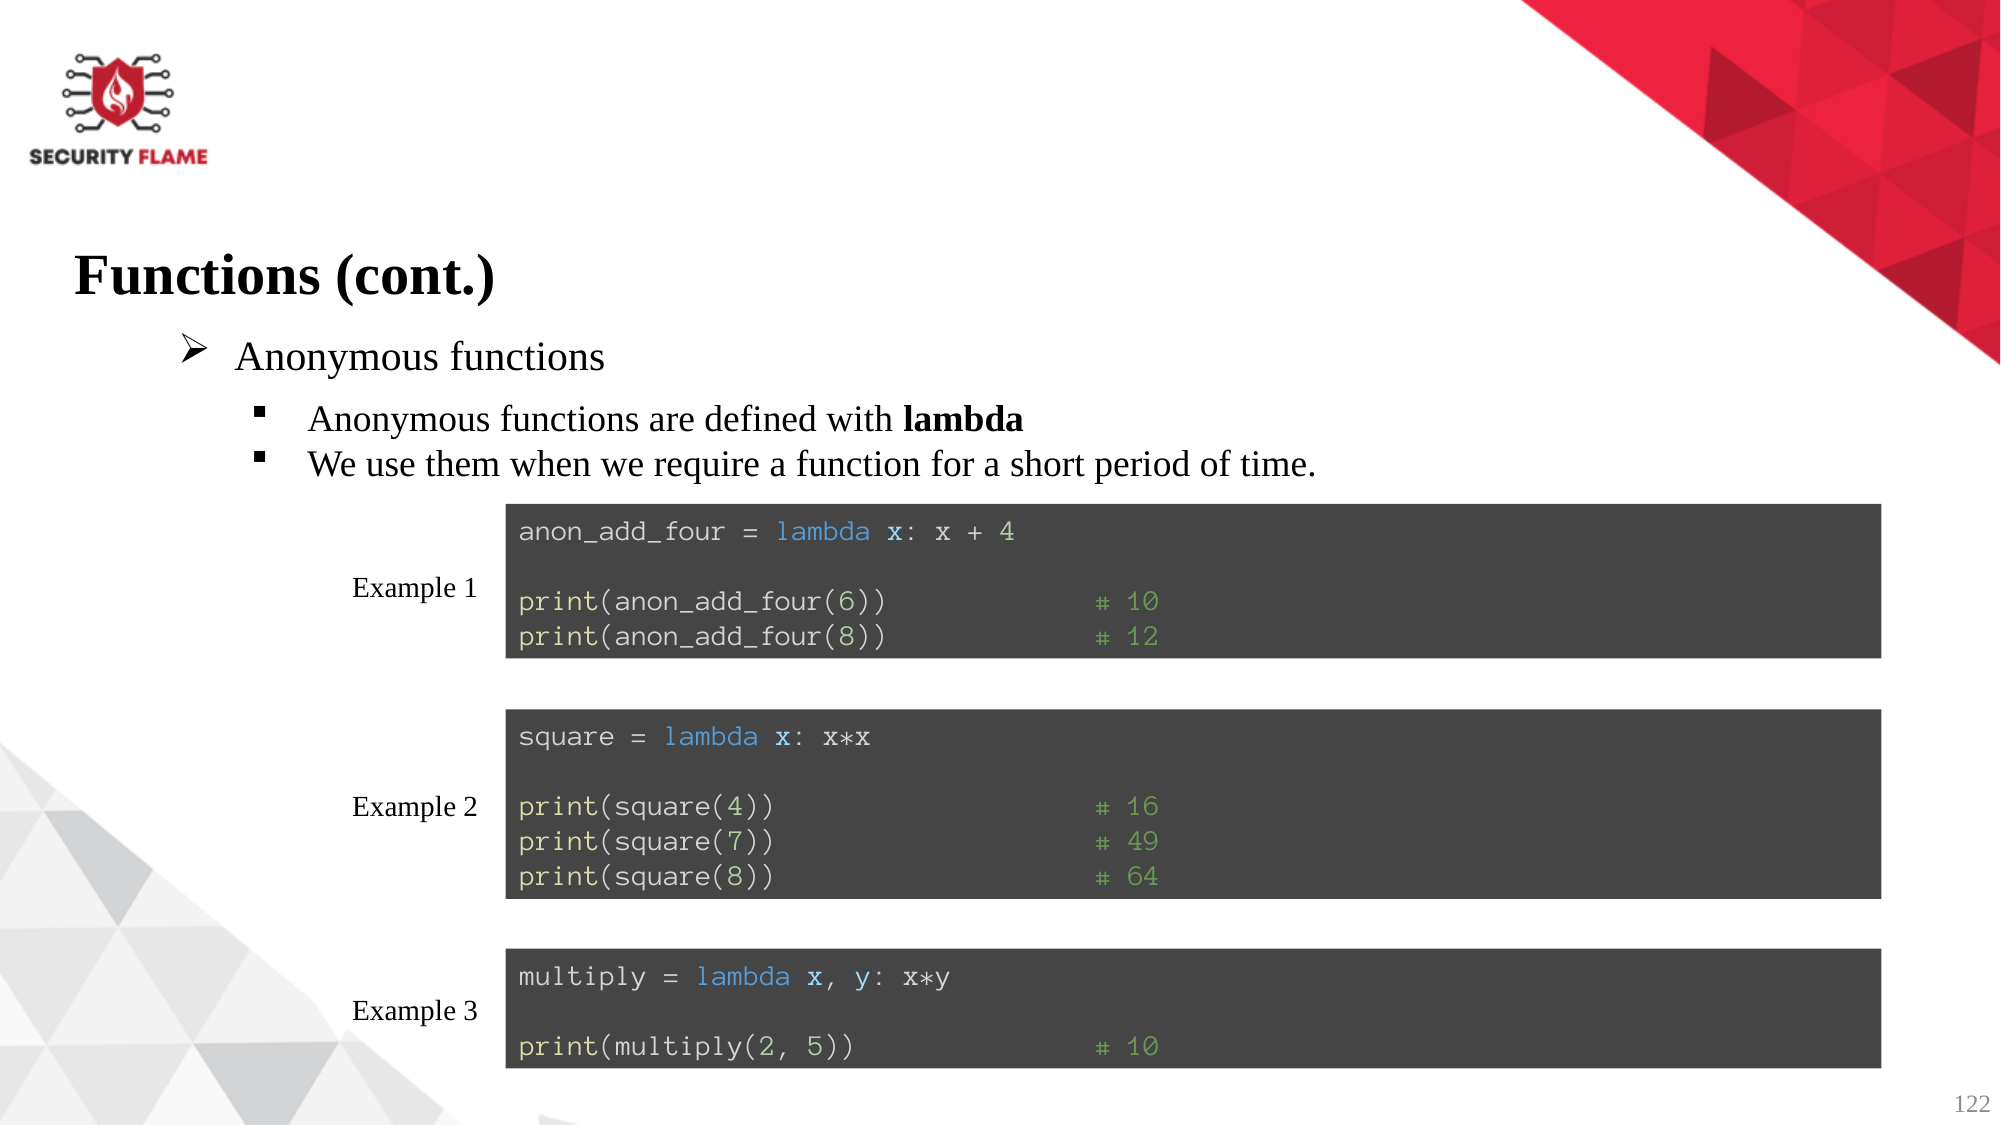

Functions (cont.)
Anonymous functions
Anonymous functions are defined with lambda
We use them when we require a function for a short period of time.
anon_add_four = lambda x: x + 4

print(anon_add_four(6))             # 10
print(anon_add_four(8))             # 12
Example 1
square = lambda x: x*x

print(square(4))                    # 16
print(square(7))                    # 49
print(square(8))                    # 64
Example 2
multiply = lambda x, y: x*y

print(multiply(2, 5))               # 10
Example 3
122